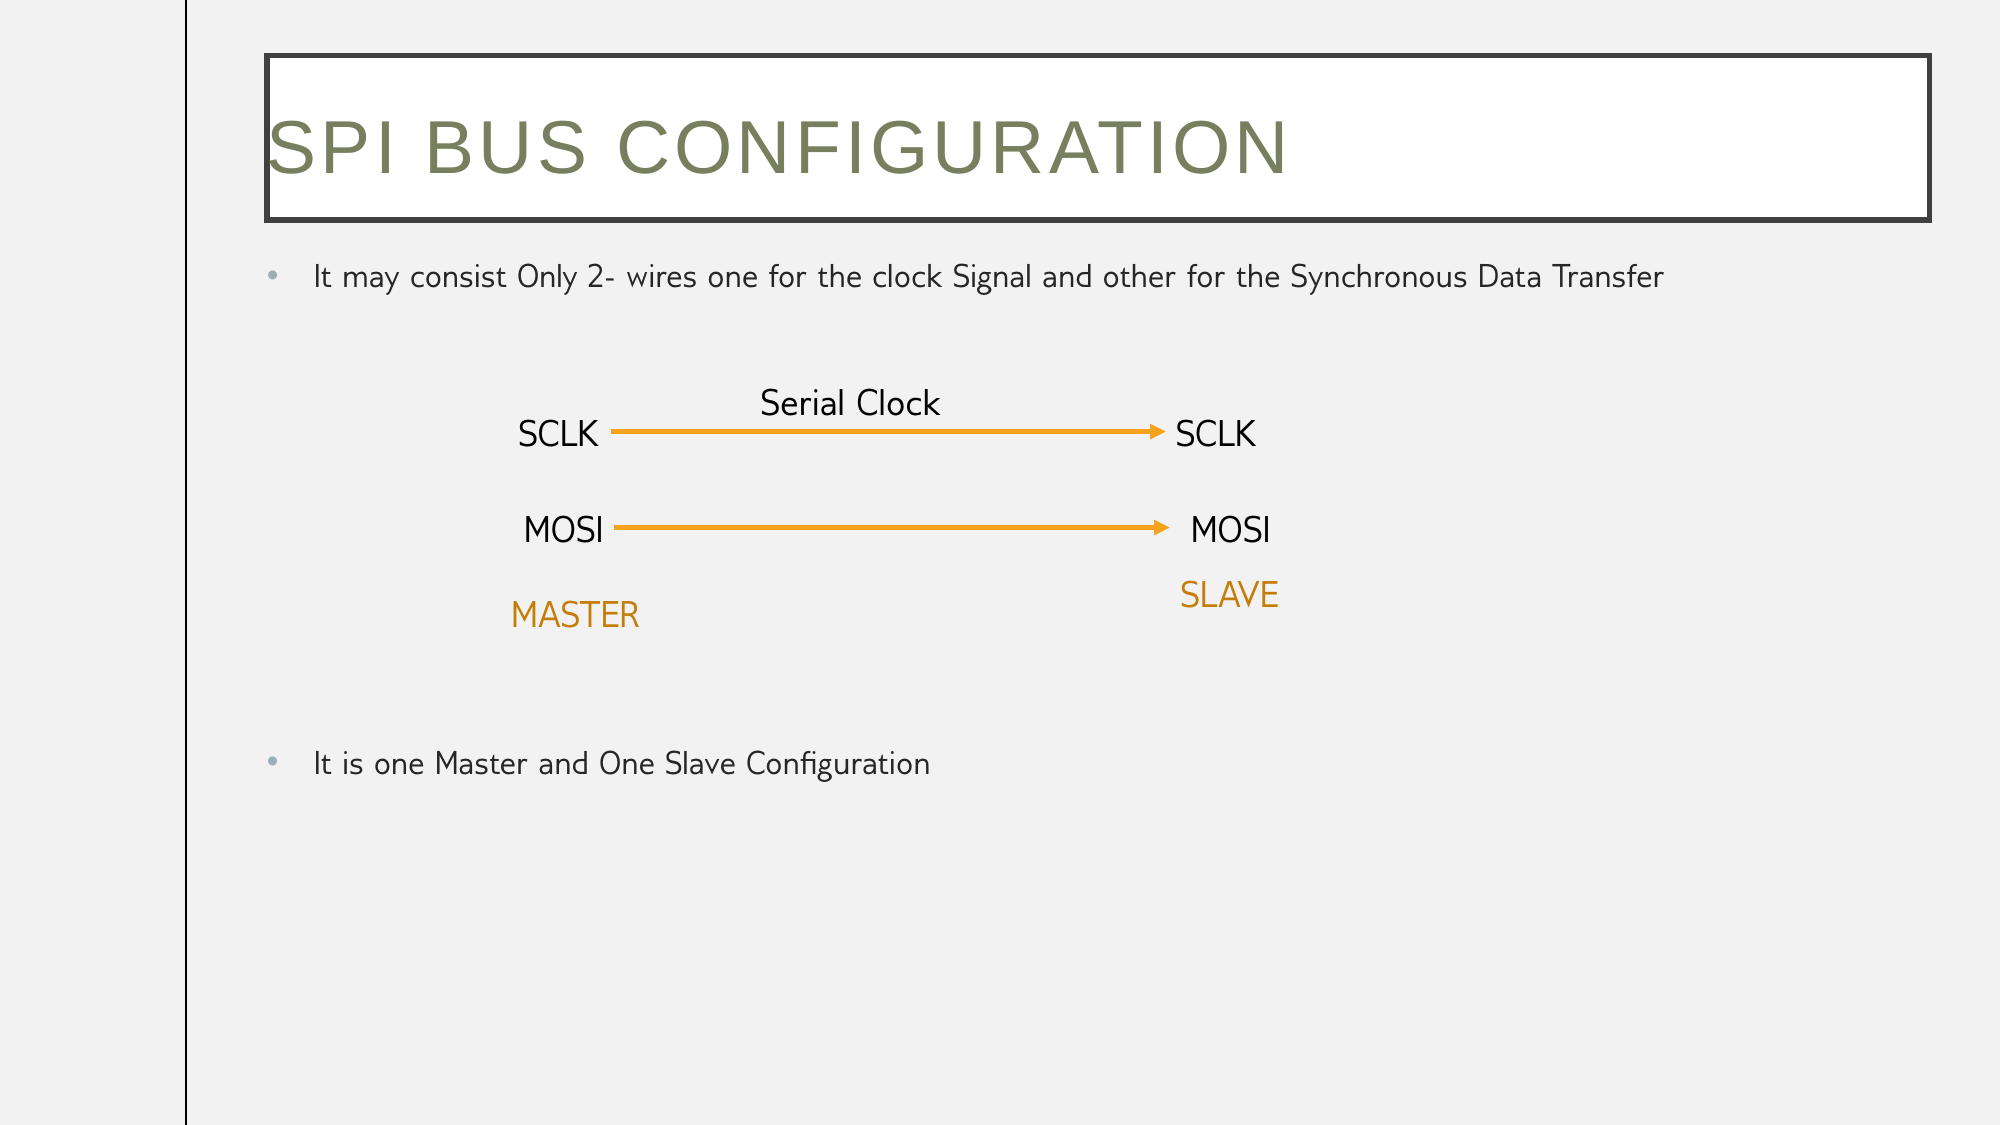

# Spi Bus COnfiguration
It may consist Only 2- wires one for the clock Signal and other for the Synchronous Data Transfer

It is one Master and One Slave Configuration
Serial Clock
SCLK
SCLK
MOSI
MOSI
SLAVE
MASTER